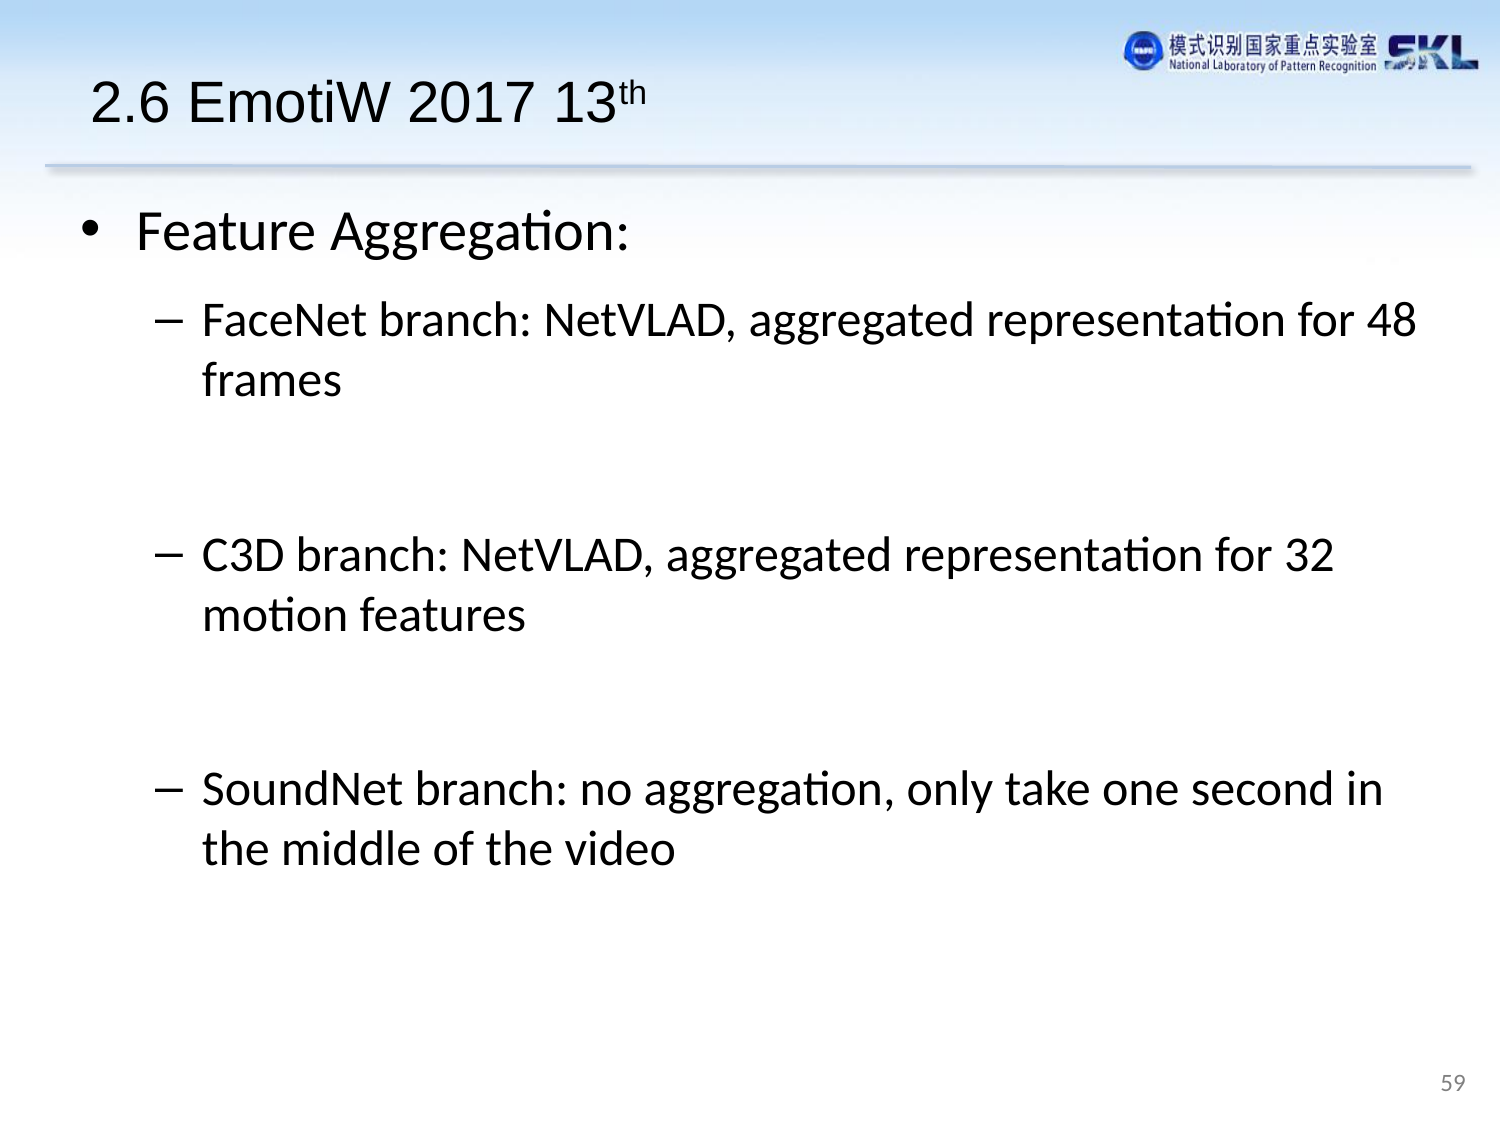

# 2.6 EmotiW 2017 13th
Feature Aggregation:
FaceNet branch: NetVLAD, aggregated representation for 48 frames

C3D branch: NetVLAD, aggregated representation for 32 motion features

SoundNet branch: no aggregation, only take one second in the middle of the video
59